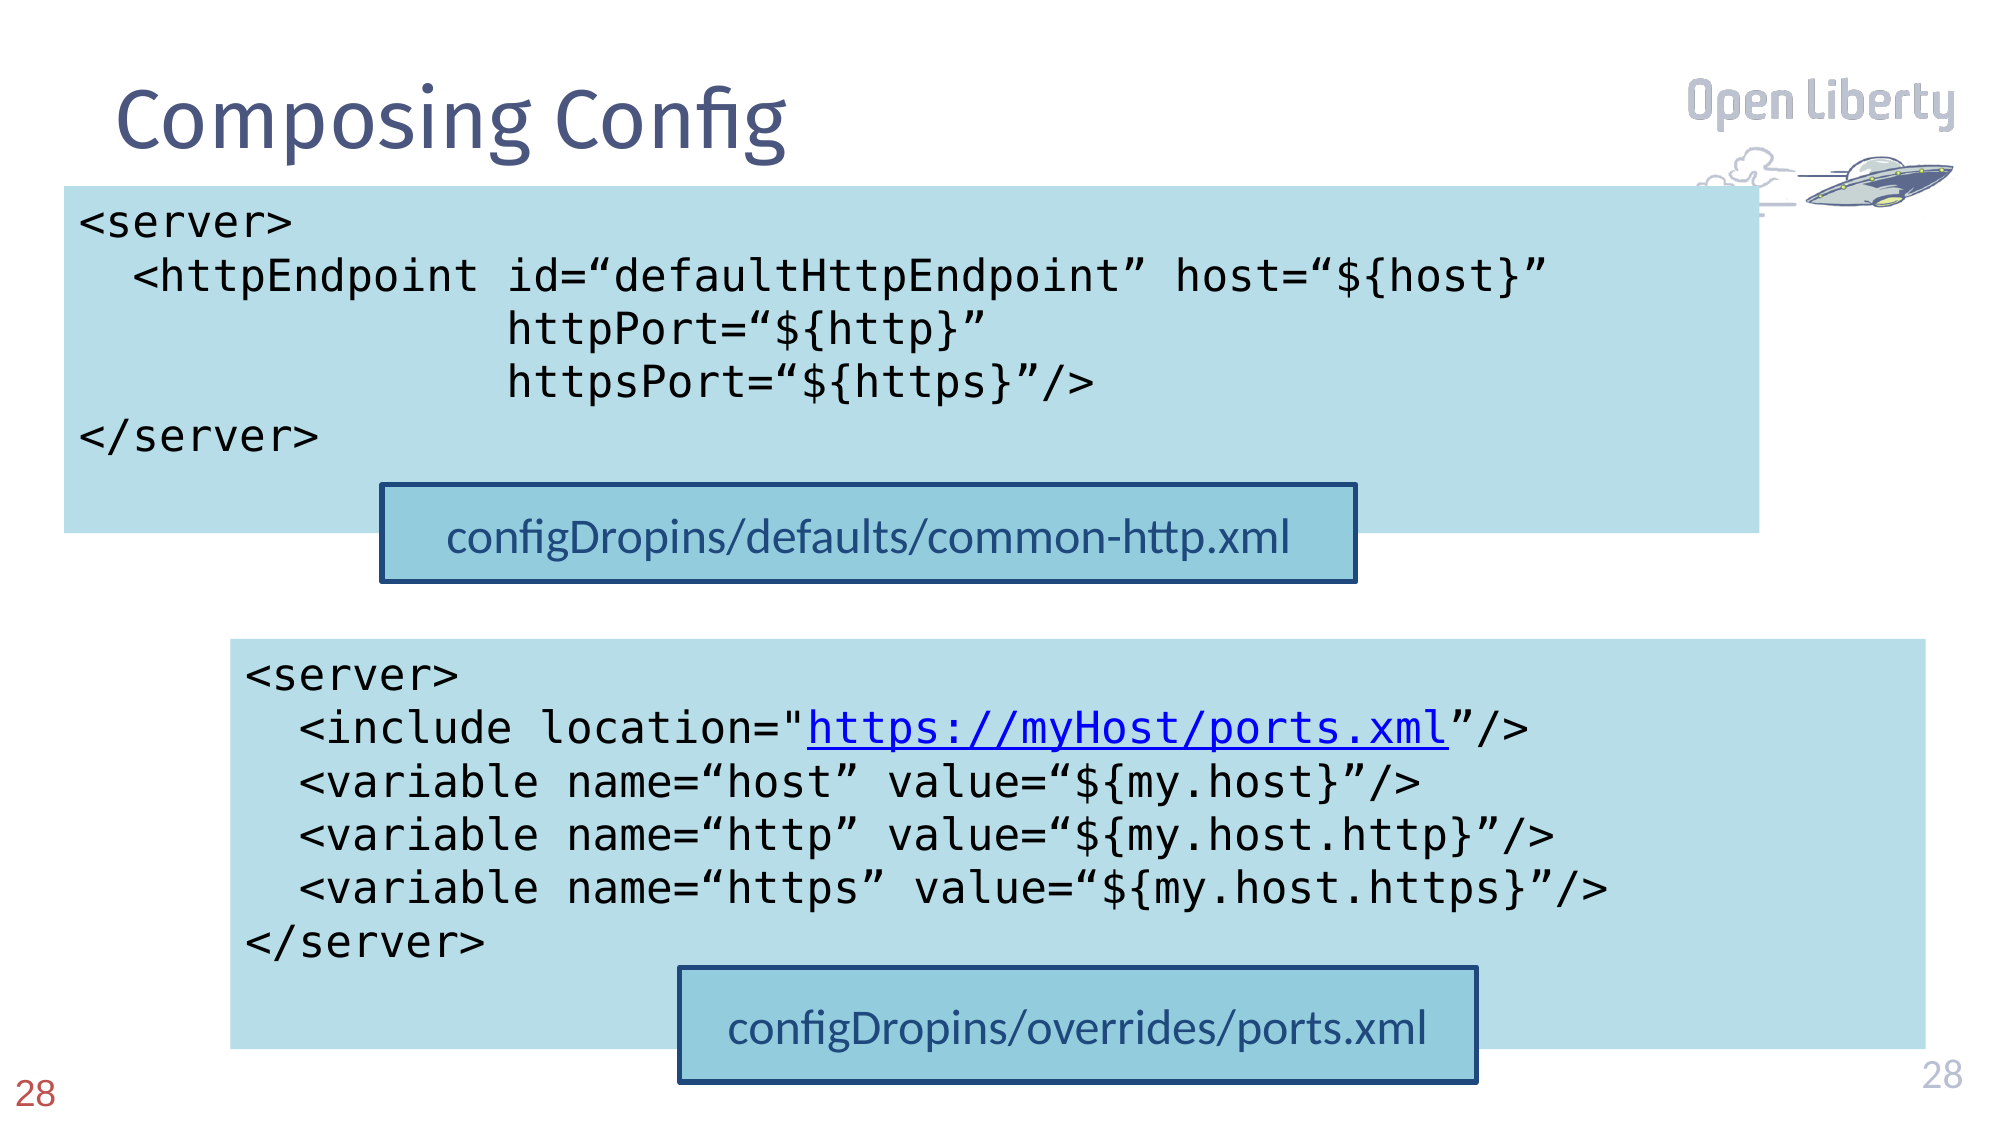

# Composing Config
<server>
  <httpEndpoint id=“defaultHttpEndpoint” host=“${host}”
                httpPort=“${http}”
                httpsPort=“${https}”/>
</server>
configDropins/defaults/common-http.xml
<server>
  <include location="https://myHost/ports.xml”/>
  <variable name=“host” value=“${my.host}”/>
  <variable name=“http” value=“${my.host.http}”/>
  <variable name=“https” value=“${my.host.https}”/>
</server>
configDropins/overrides/ports.xml
28